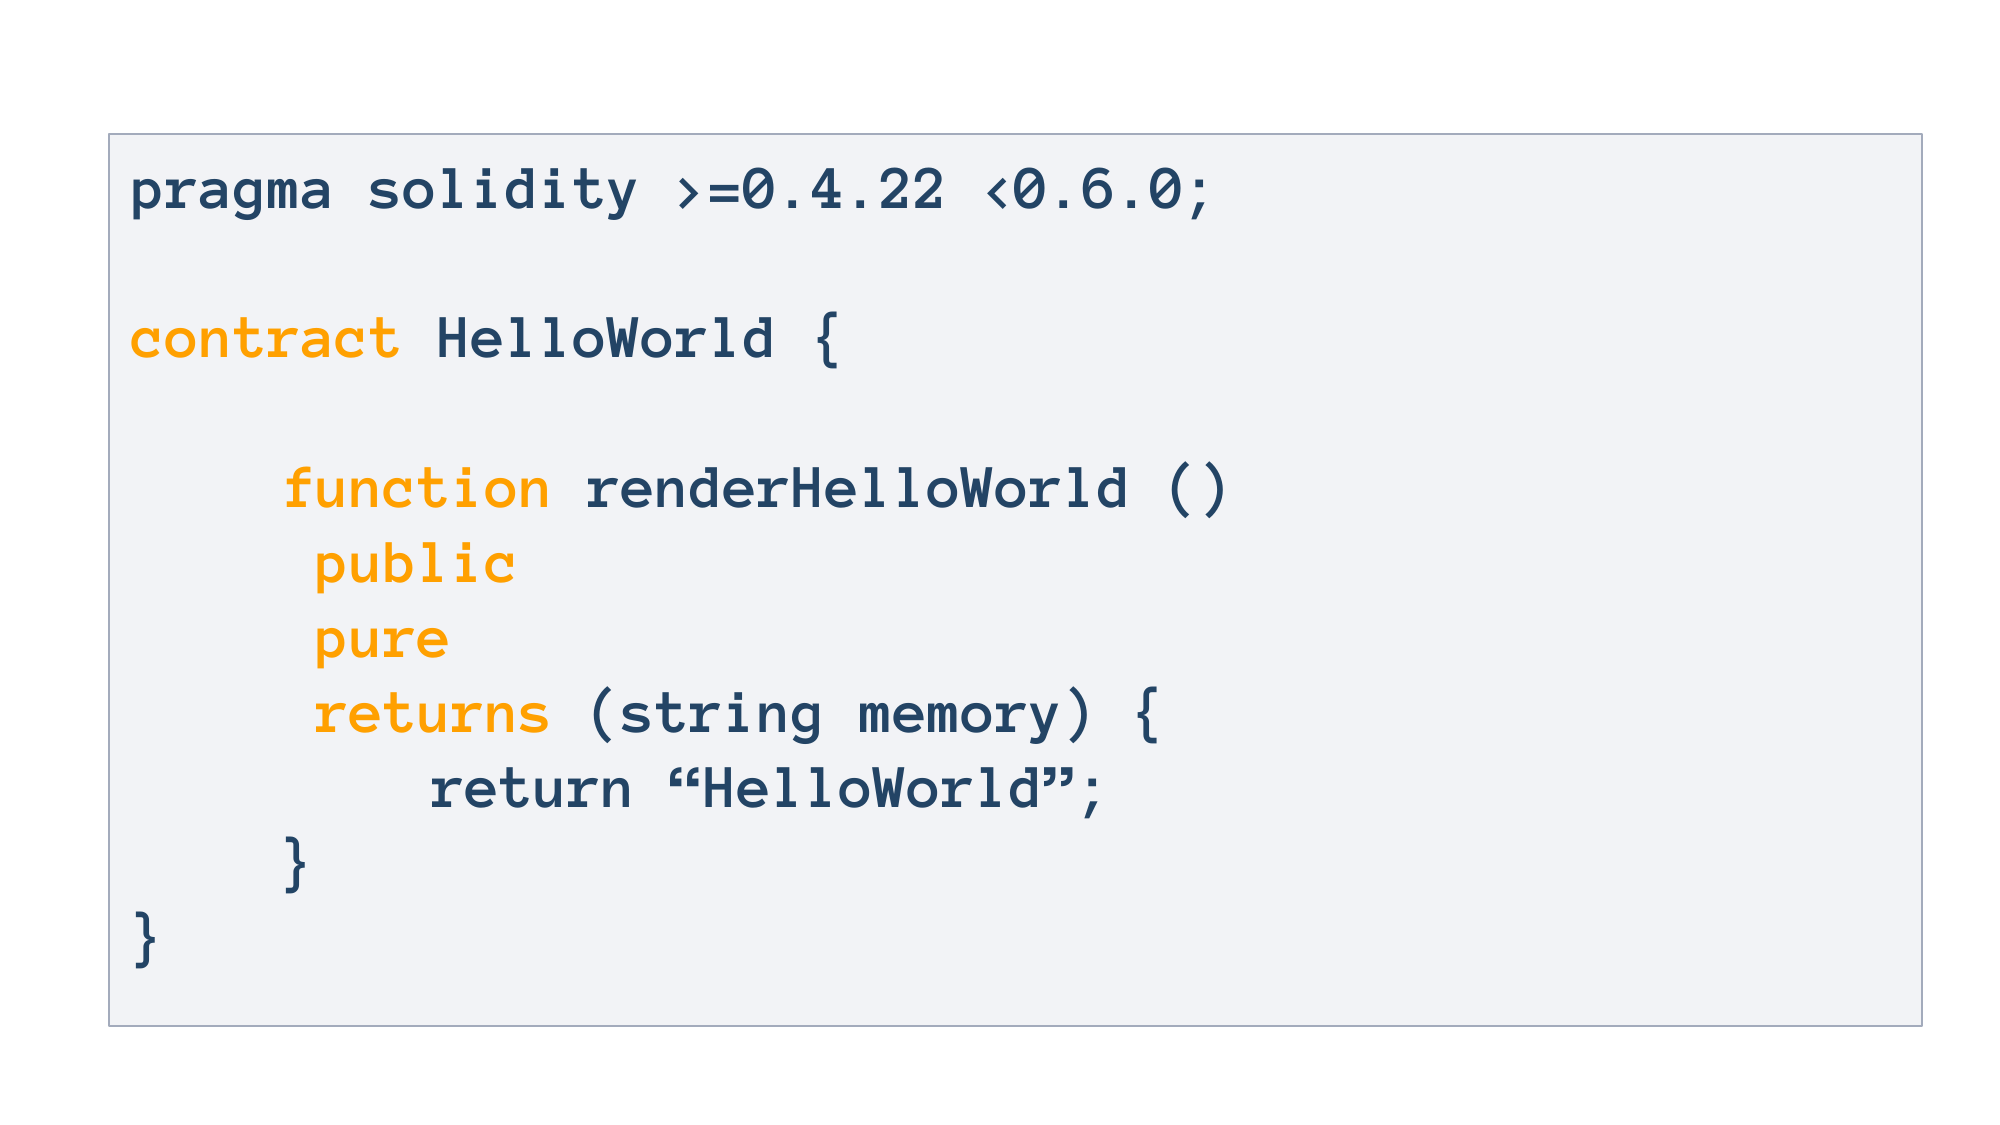

pragma solidity >=0.4.22 <0.6.0;

contract HelloWorld {

	function renderHelloWorld ()
	 public
	 pure
	 returns (string memory) {
		return “HelloWorld”;
 	}
}